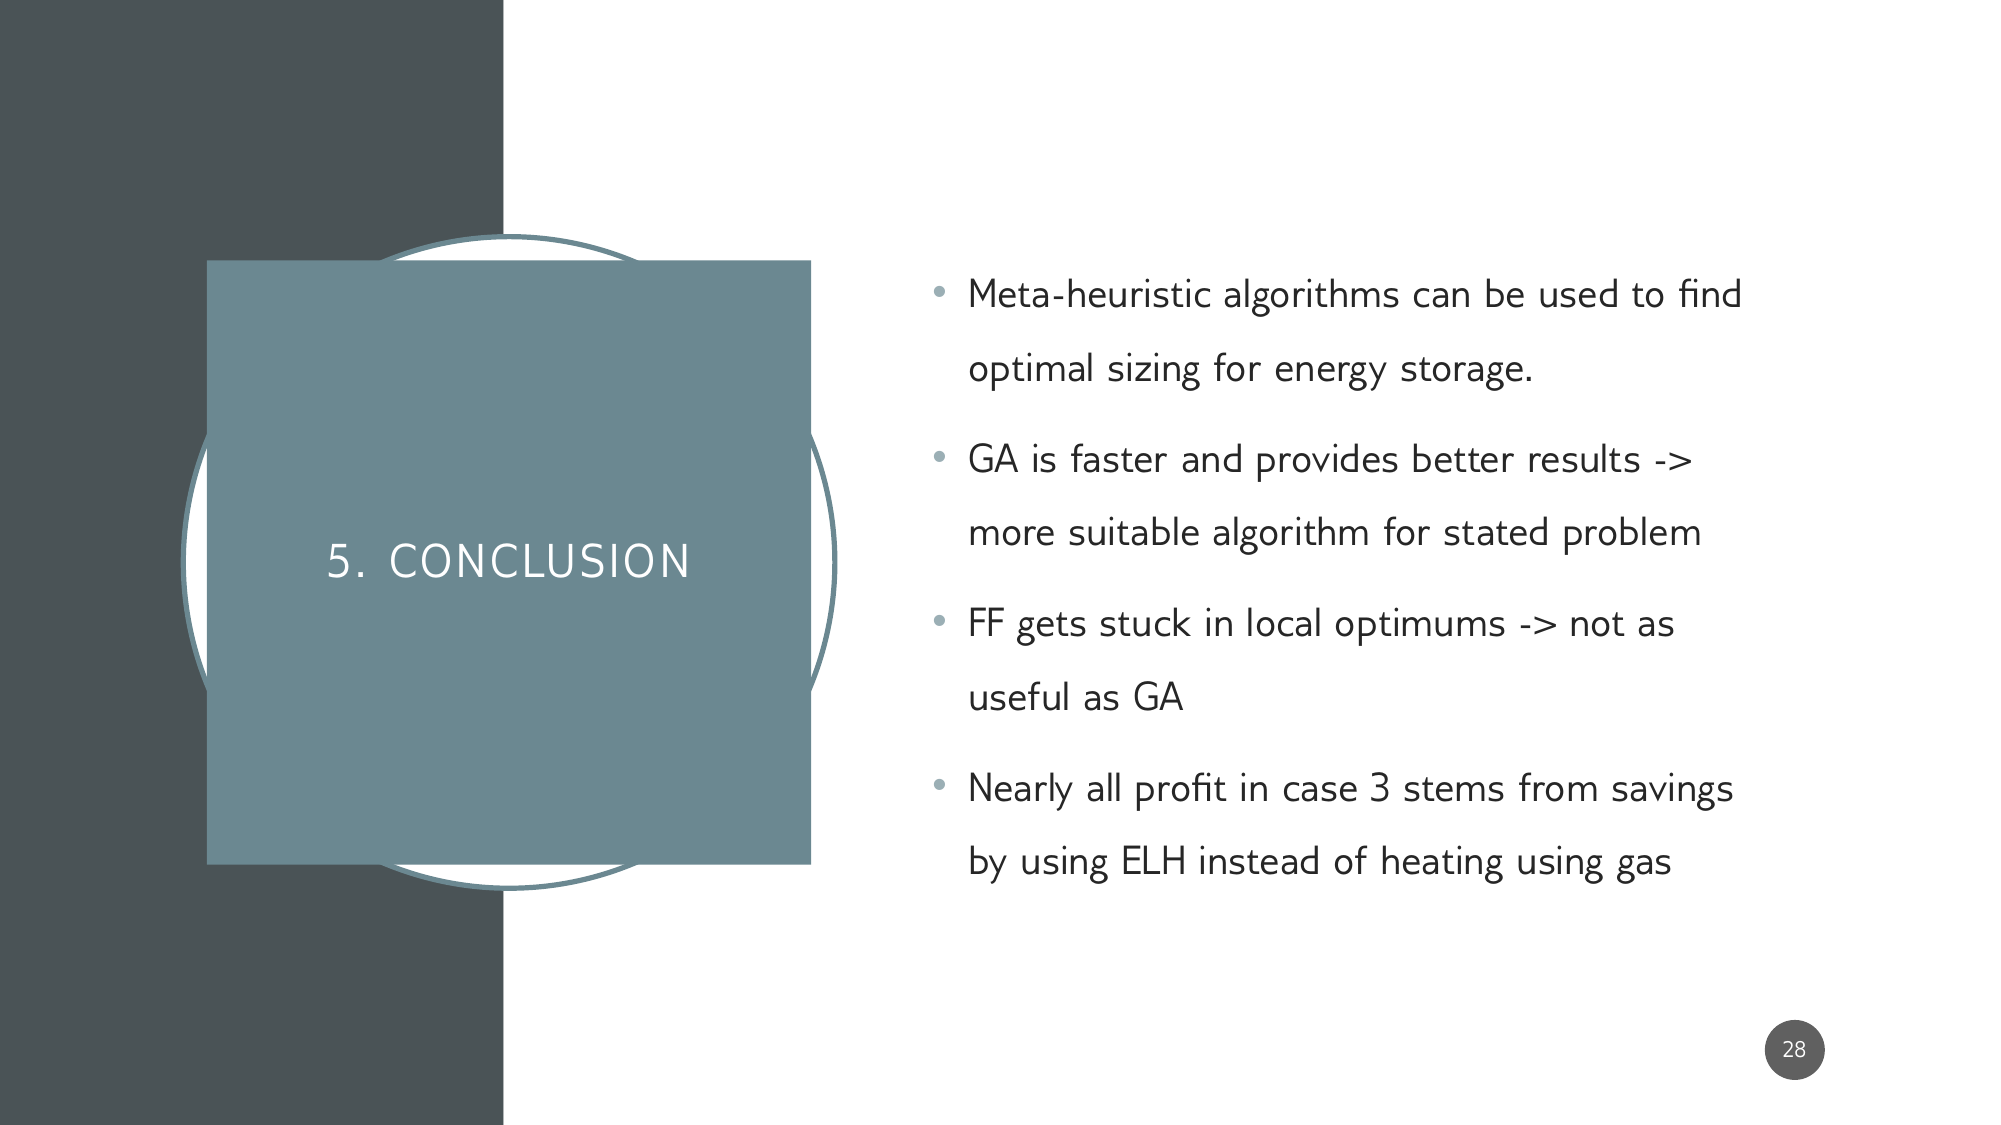

Meta-heuristic algorithms can be used to find optimal sizing for energy storage.
GA is faster and provides better results -> more suitable algorithm for stated problem
FF gets stuck in local optimums -> not as useful as GA
Nearly all profit in case 3 stems from savings by using ELH instead of heating using gas

# 5. Conclusion
28